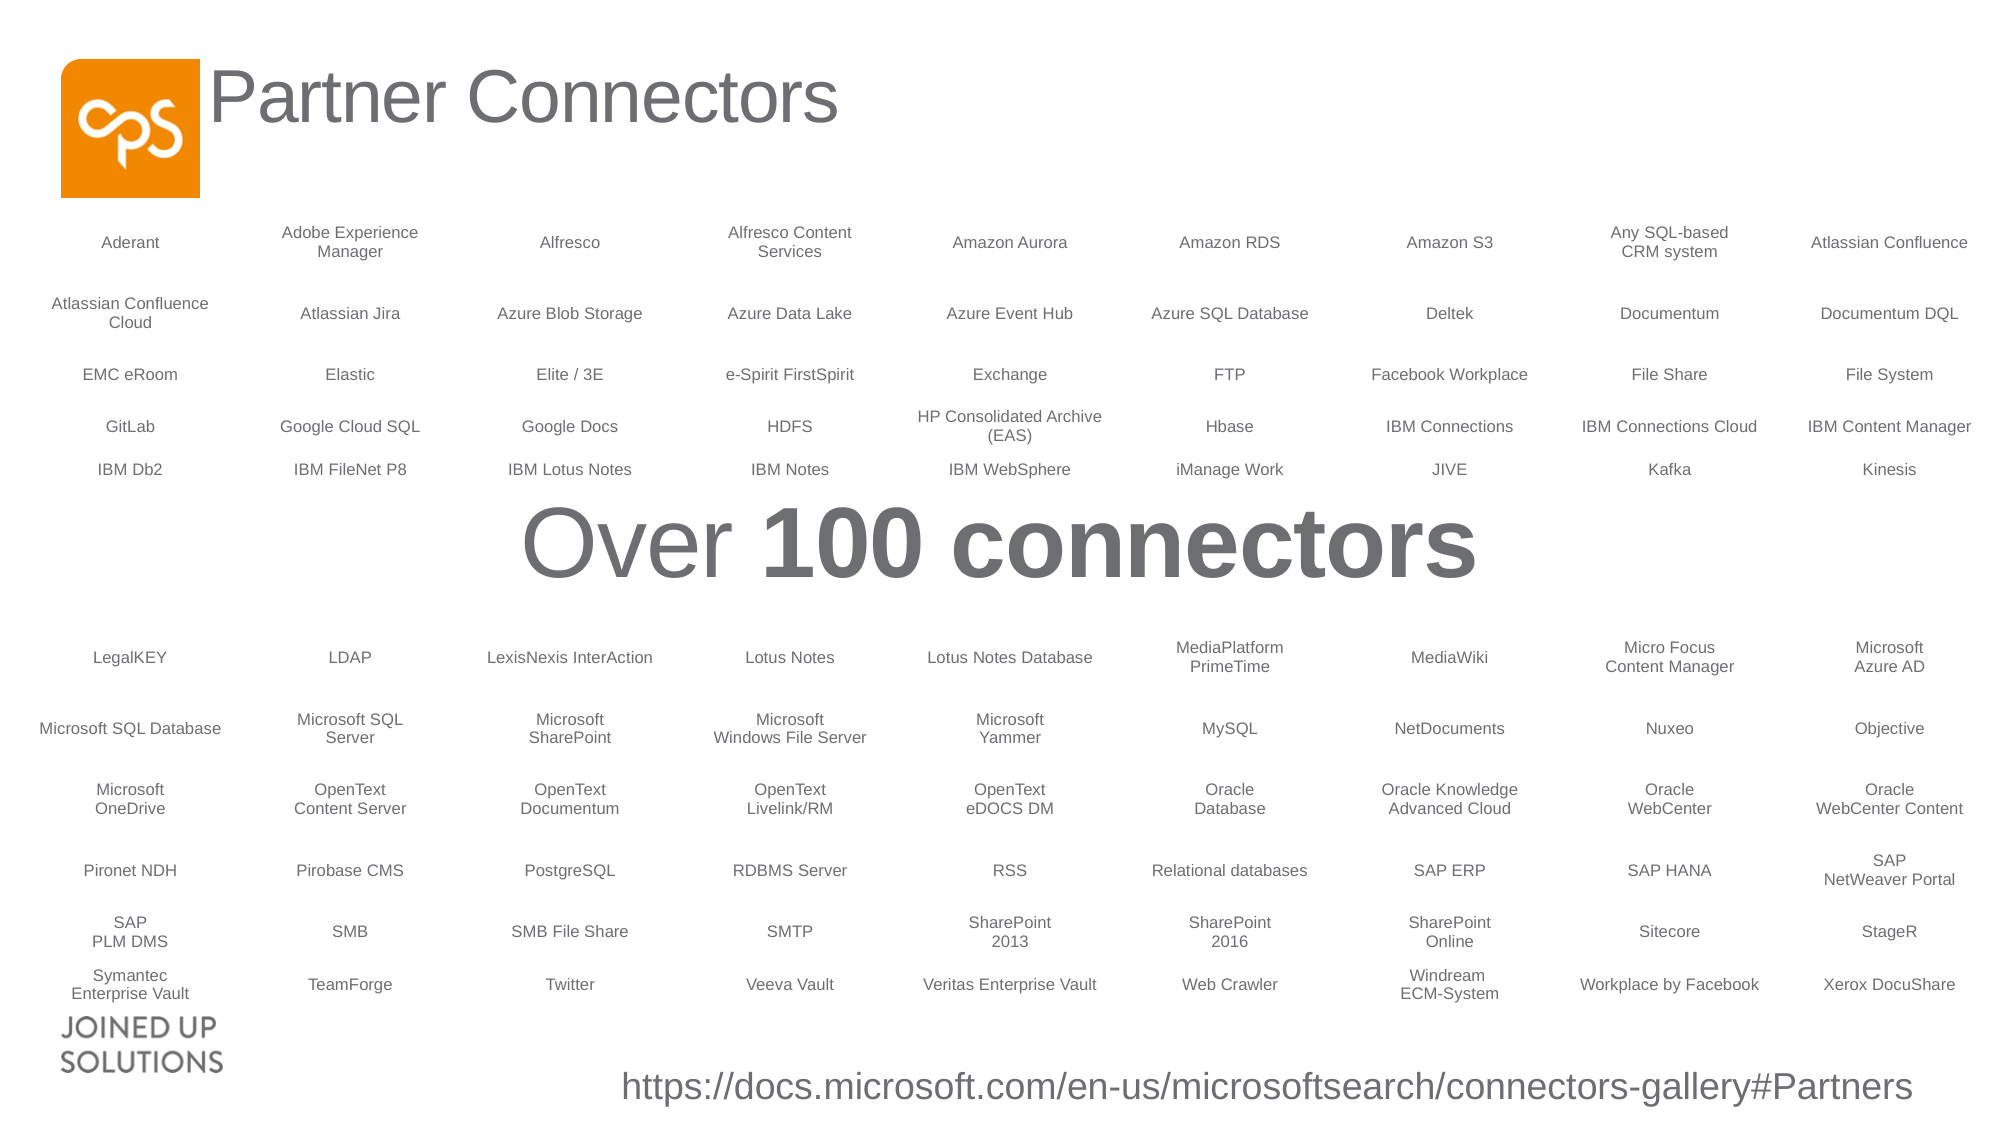

Partner Connectors
| Aderant | Adobe Experience Manager | Alfresco | Alfresco Content Services | Amazon Aurora | Amazon RDS | Amazon S3 | Any SQL-based CRM system | Atlassian Confluence |
| --- | --- | --- | --- | --- | --- | --- | --- | --- |
| Atlassian Confluence Cloud | Atlassian Jira | Azure Blob Storage | Azure Data Lake | Azure Event Hub | Azure SQL Database | Deltek | Documentum | Documentum DQL |
| EMC eRoom | Elastic | Elite / 3E | e-Spirit FirstSpirit | Exchange | FTP | Facebook Workplace | File Share | File System |
| GitLab | Google Cloud SQL | Google Docs | HDFS | HP Consolidated Archive (EAS) | Hbase | IBM Connections | IBM Connections Cloud | IBM Content Manager |
| IBM Db2 | IBM FileNet P8 | IBM Lotus Notes | IBM Notes | IBM WebSphere | iManage Work | JIVE | Kafka | Kinesis |
|  |  |  |  |  |  |  |  |  |
|  |  |  |  |  |  |  |  |  |
|  |  |  |  |  |  |  |  |  |
| LegalKEY | LDAP | LexisNexis InterAction | Lotus Notes | Lotus Notes Database | MediaPlatform PrimeTime | MediaWiki | Micro Focus Content Manager | Microsoft Azure AD |
| Microsoft SQL Database | Microsoft SQL Server | Microsoft SharePoint | Microsoft Windows File Server | Microsoft Yammer | MySQL | NetDocuments | Nuxeo | Objective |
| Microsoft OneDrive | OpenText Content Server | OpenText Documentum | OpenText Livelink/RM | OpenText eDOCS DM | Oracle Database | Oracle Knowledge Advanced Cloud | Oracle WebCenter | Oracle WebCenter Content |
| Pironet NDH | Pirobase CMS | PostgreSQL | RDBMS Server | RSS | Relational databases | SAP ERP | SAP HANA | SAP NetWeaver Portal |
| SAP PLM DMS | SMB | SMB File Share | SMTP | SharePoint 2013 | SharePoint 2016 | SharePoint Online | Sitecore | StageR |
| Symantec Enterprise Vault | TeamForge | Twitter | Veeva Vault | Veritas Enterprise Vault | Web Crawler | Windream ECM-System | Workplace by Facebook | Xerox DocuShare |
Over 100 connectors
https://docs.microsoft.com/en-us/microsoftsearch/connectors-gallery#Partners